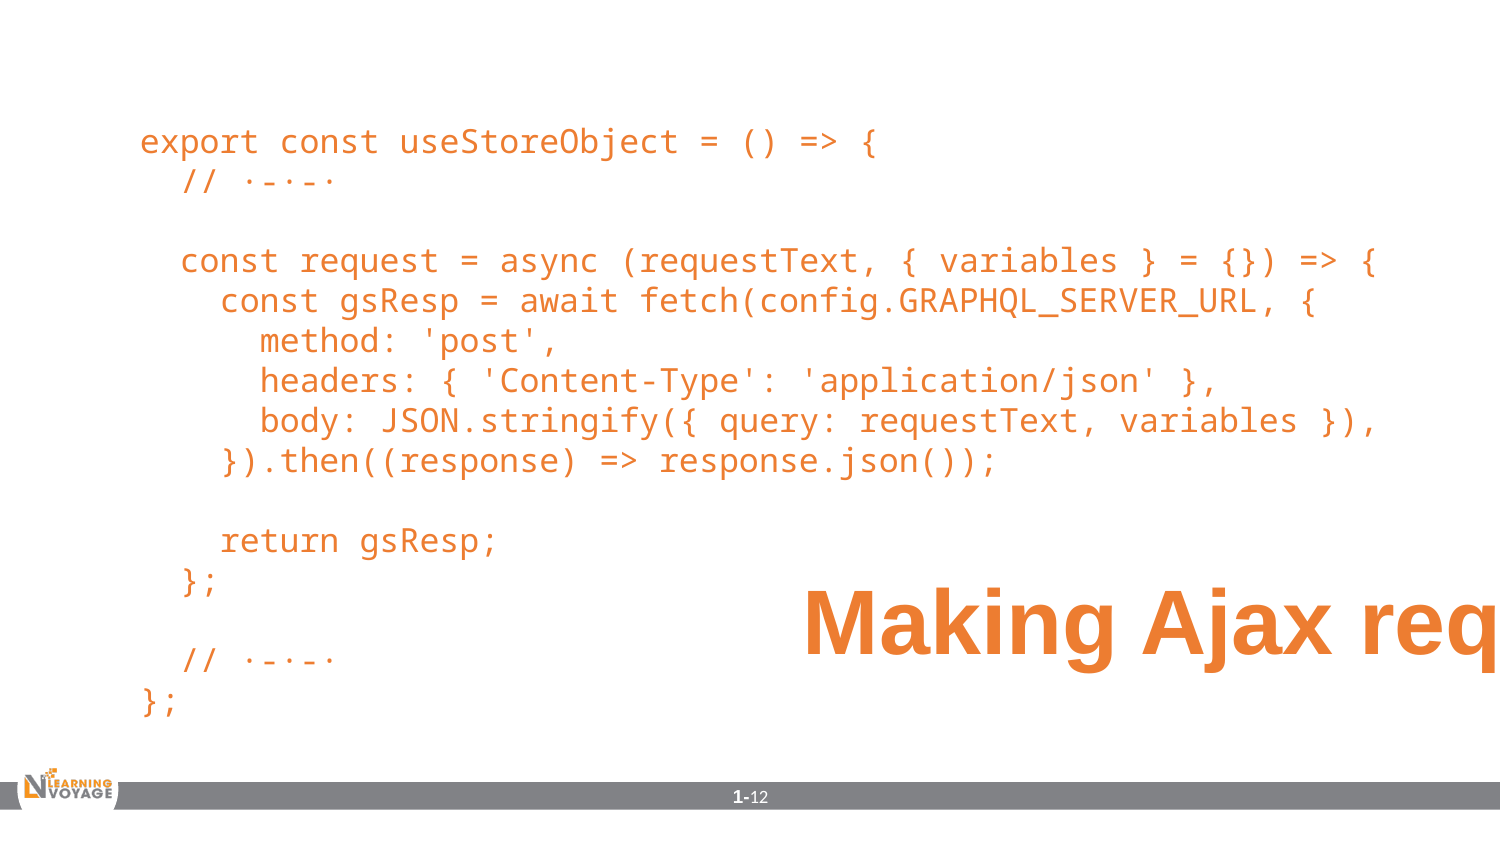

export const useStoreObject = () => {
  // ·-·-·

  const request = async (requestText, { variables } = {}) => {
    const gsResp = await fetch(config.GRAPHQL_SERVER_URL, {
      method: 'post',
      headers: { 'Content-Type': 'application/json' },
      body: JSON.stringify({ query: requestText, variables }),
    }).then((response) => response.json());

    return gsResp;
  };

  // ·-·-·
};
Making Ajax requests
1-12